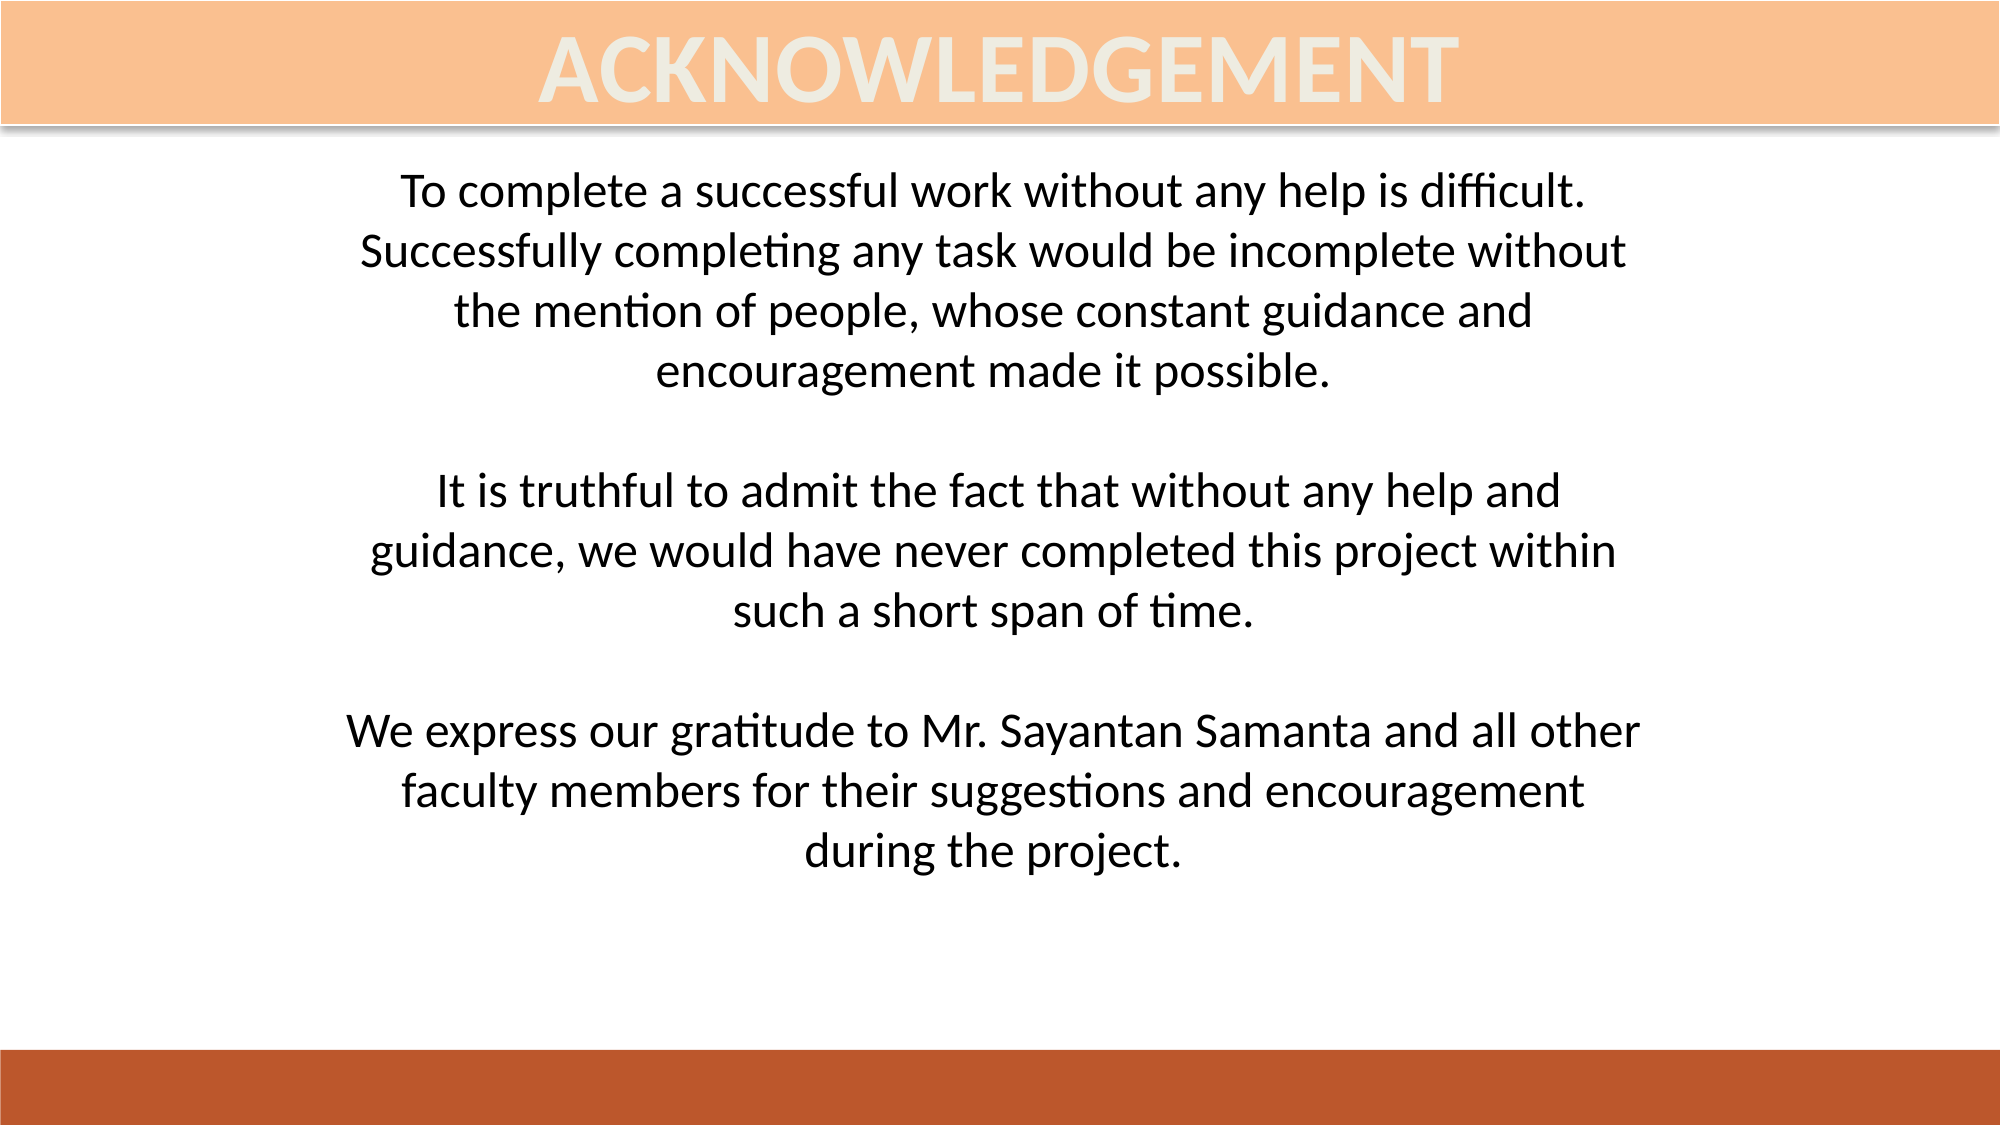

ACKNOWLEDGEMENT
To complete a successful work without any help is difficult. Successfully completing any task would be incomplete without the mention of people, whose constant guidance and encouragement made it possible.

 It is truthful to admit the fact that without any help and guidance, we would have never completed this project within such a short span of time.

We express our gratitude to Mr. Sayantan Samanta and all other faculty members for their suggestions and encouragement during the project.